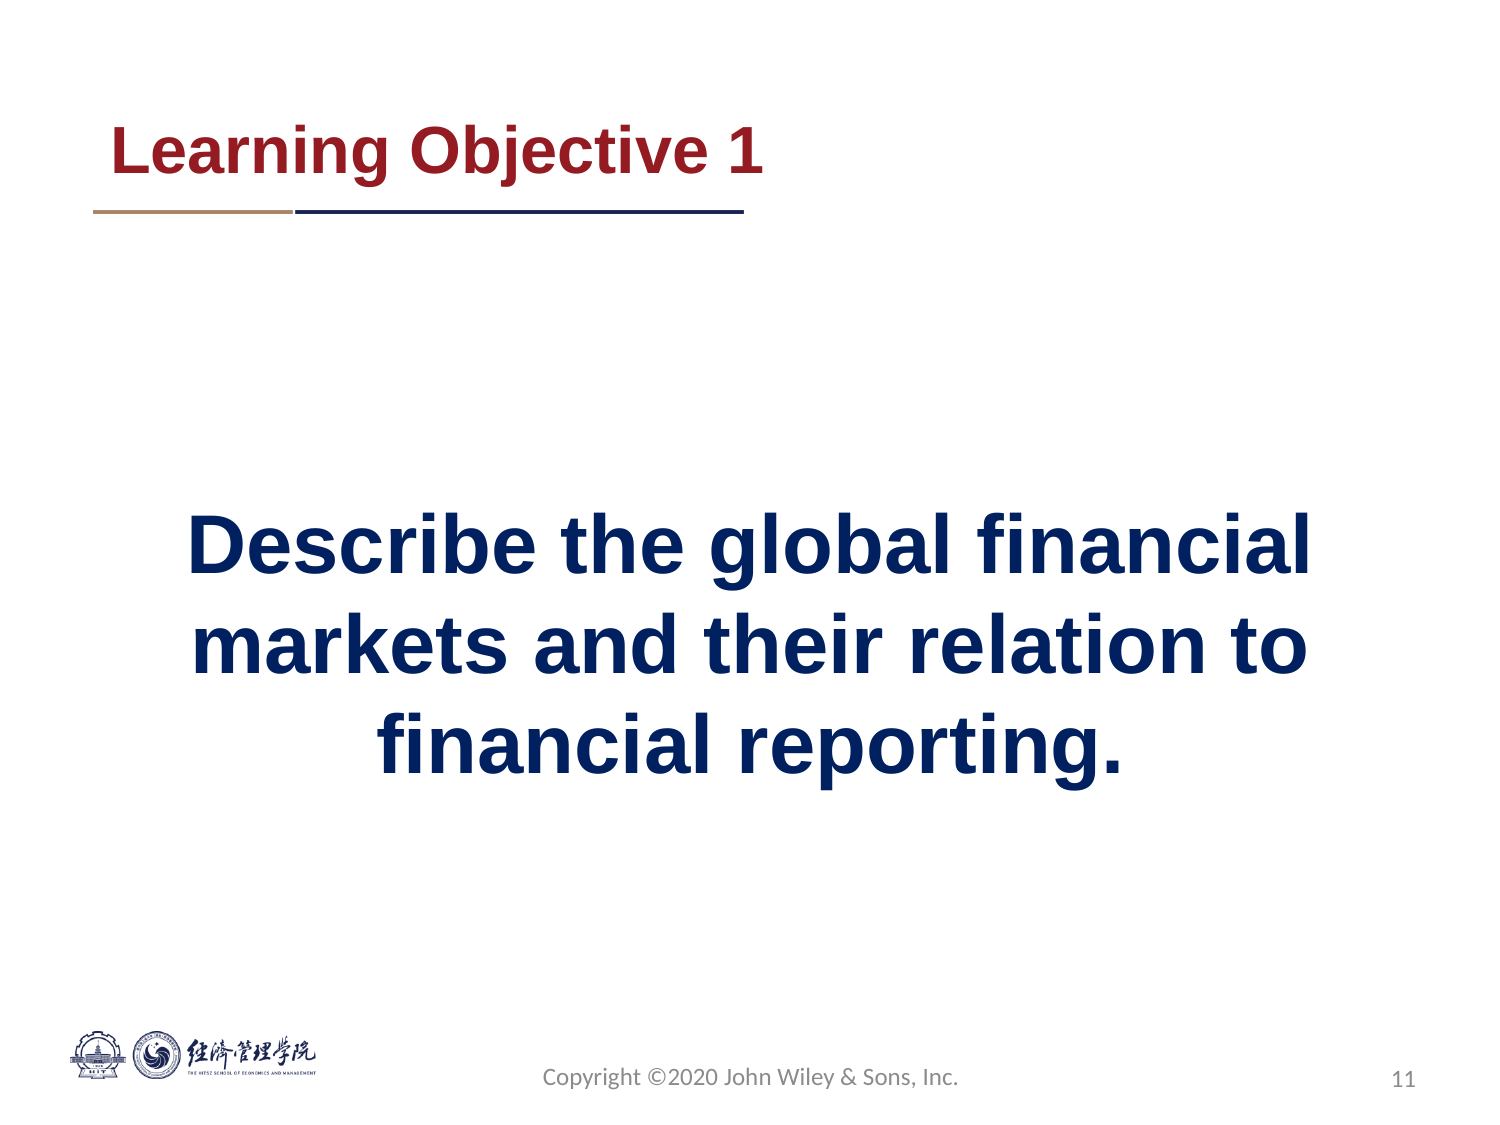

Learning Objective 1
# Describe the global financial markets and their relation to financial reporting.